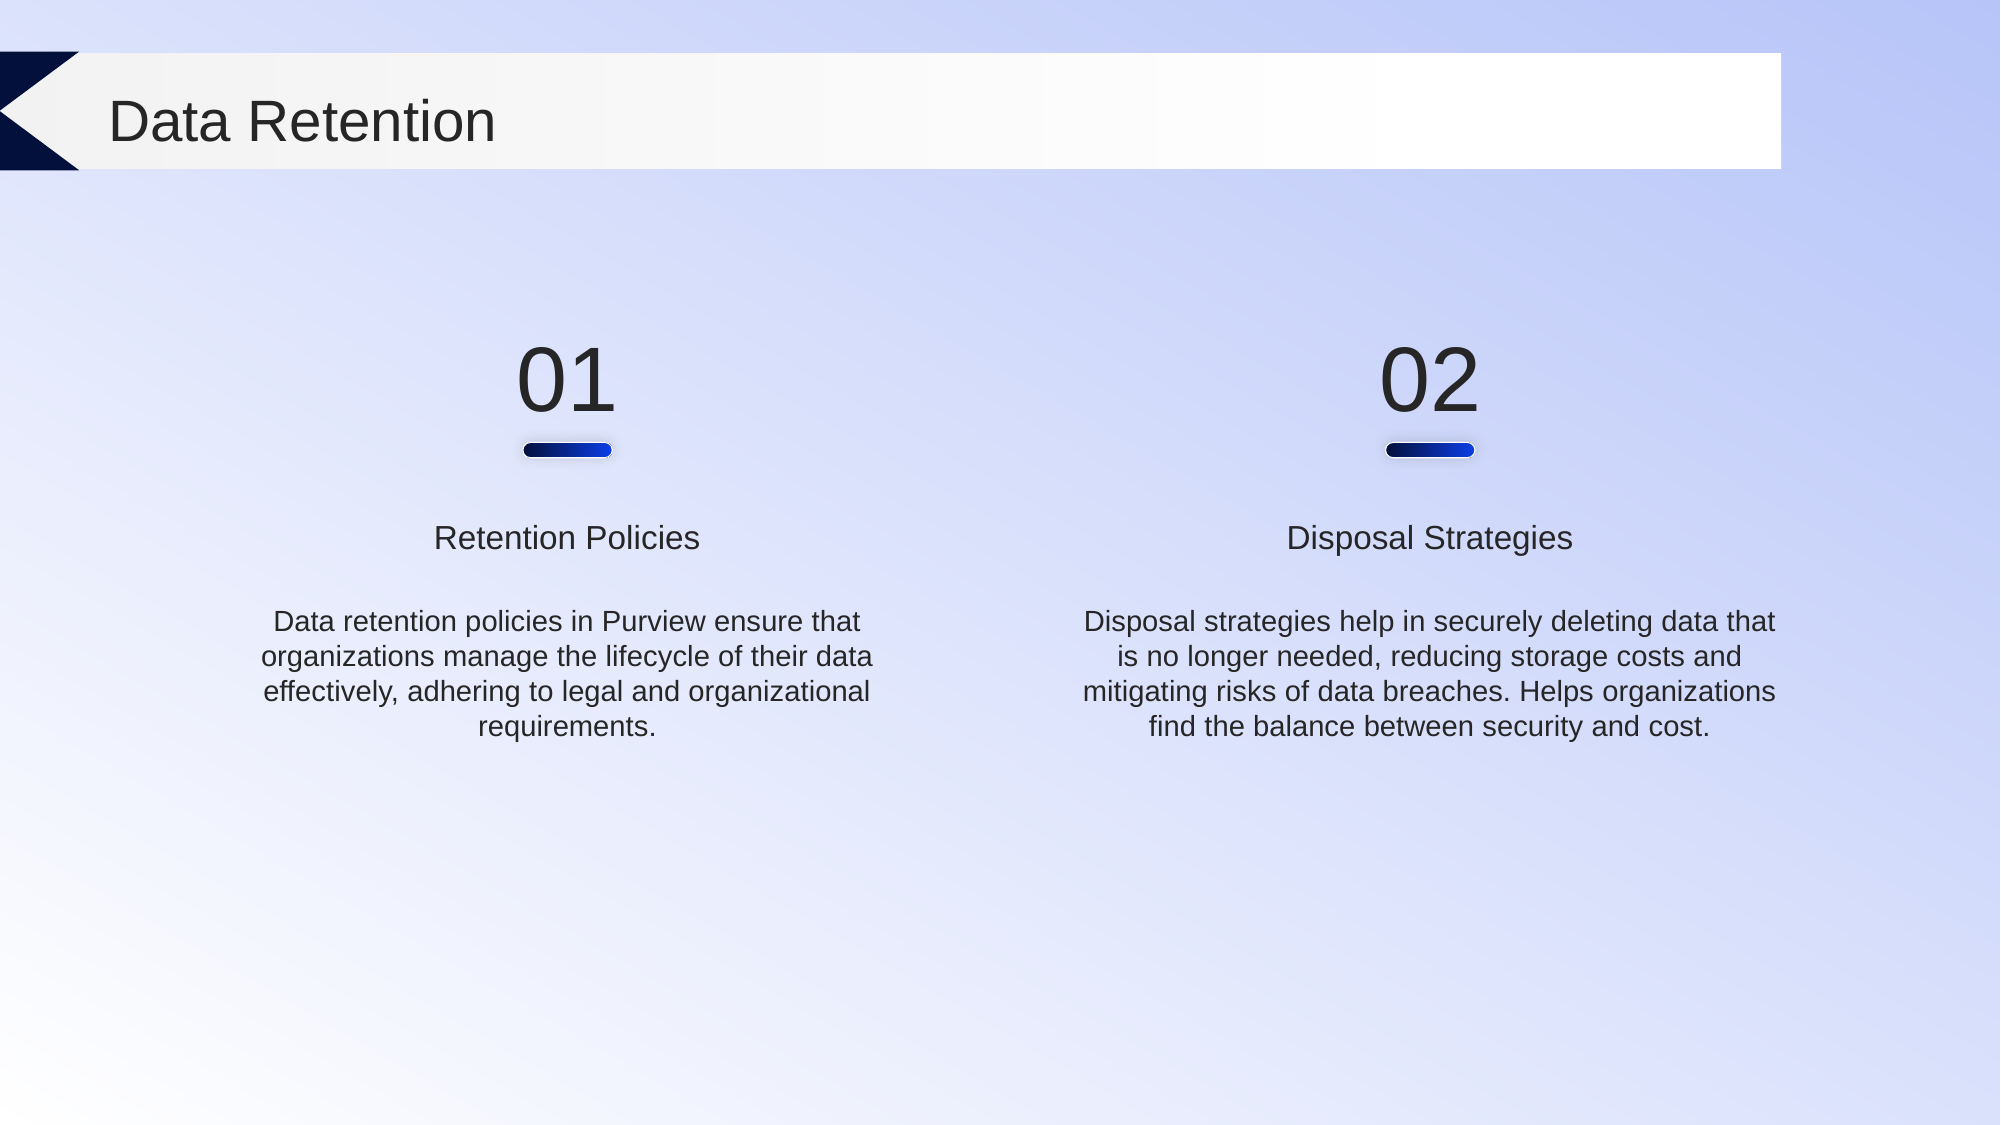

Data Retention
01
02

Retention Policies
Disposal Strategies
Data retention policies in Purview ensure that organizations manage the lifecycle of their data effectively, adhering to legal and organizational requirements.
Disposal strategies help in securely deleting data that is no longer needed, reducing storage costs and mitigating risks of data breaches. Helps organizations find the balance between security and cost.